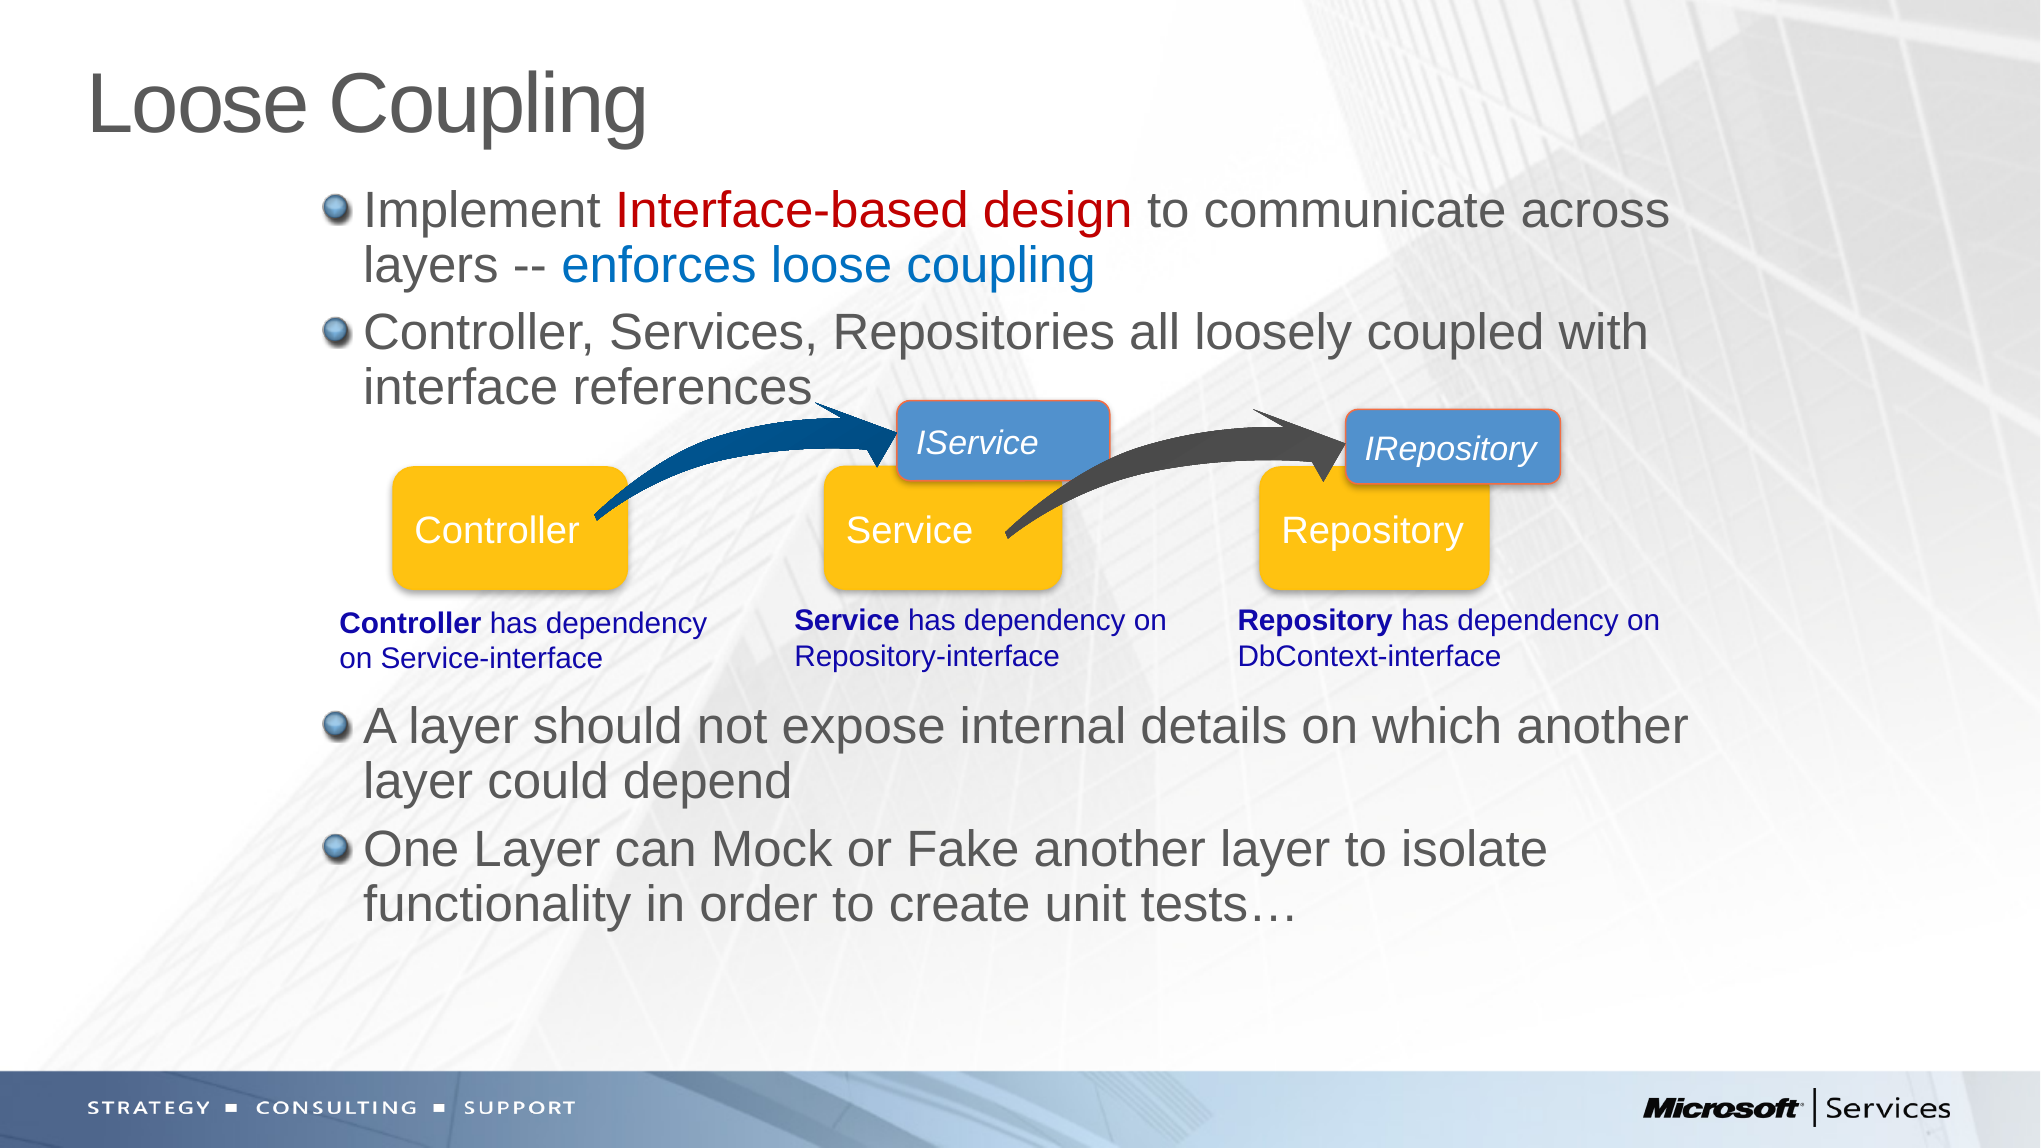

# Loose Coupling
Implement Interface-based design to communicate across layers -- enforces loose coupling
Controller, Services, Repositories all loosely coupled with interface references

A layer should not expose internal details on which another layer could depend
One Layer can Mock or Fake another layer to isolate functionality in order to create unit tests…

IService
IRepository
Service
Controller
Repository
Service has dependency on Repository-interface
Repository has dependency on DbContext-interface
Controller has dependency  on Service-interface